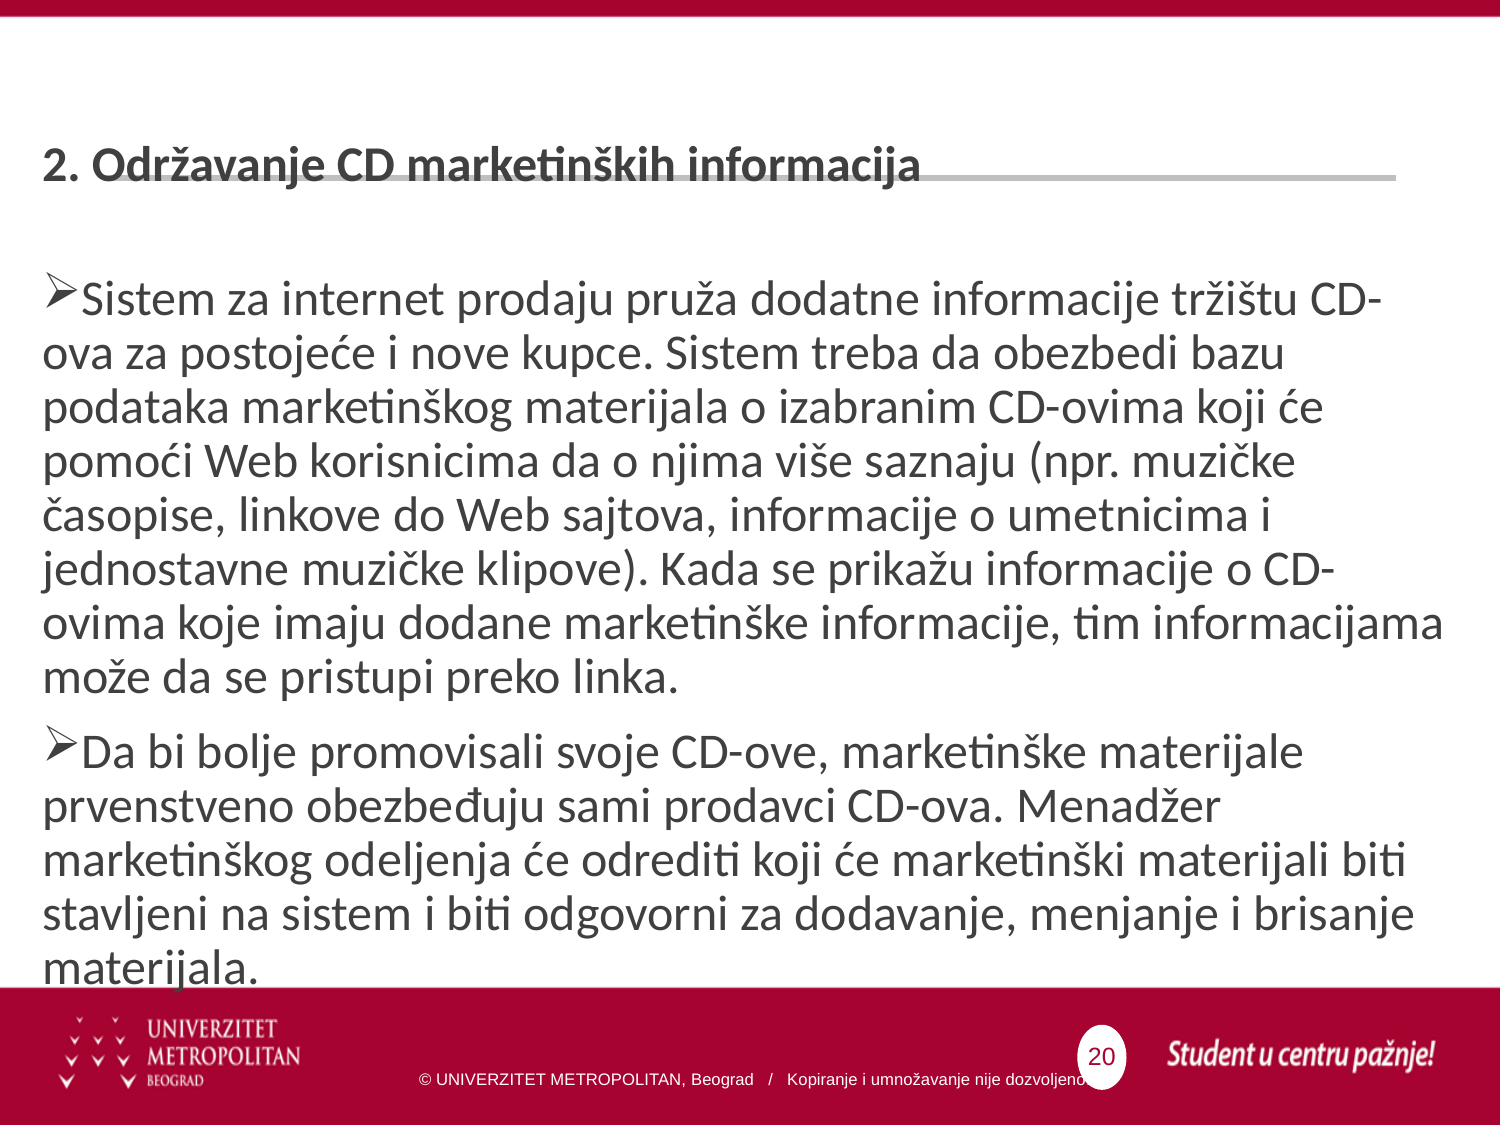

2. Održavanje CD marketinških informacija
Sistem za internet prodaju pruža dodatne informacije tržištu CD-ova za postojeće i nove kupce. Sistem treba da obezbedi bazu podataka marketinškog materijala o izabranim CD-ovima koji će pomoći Web korisnicima da o njima više saznaju (npr. muzičke časopise, linkove do Web sajtova, informacije o umetnicima i jednostavne muzičke klipove). Kada se prikažu informacije o CD-ovima koje imaju dodane marketinške informacije, tim informacijama može da se pristupi preko linka.
Da bi bolje promovisali svoje CD-ove, marketinške materijale prvenstveno obezbeđuju sami prodavci CD-ova. Menadžer marketinškog odeljenja će odrediti koji će marketinški materijali biti stavljeni na sistem i biti odgovorni za dodavanje, menjanje i brisanje materijala.